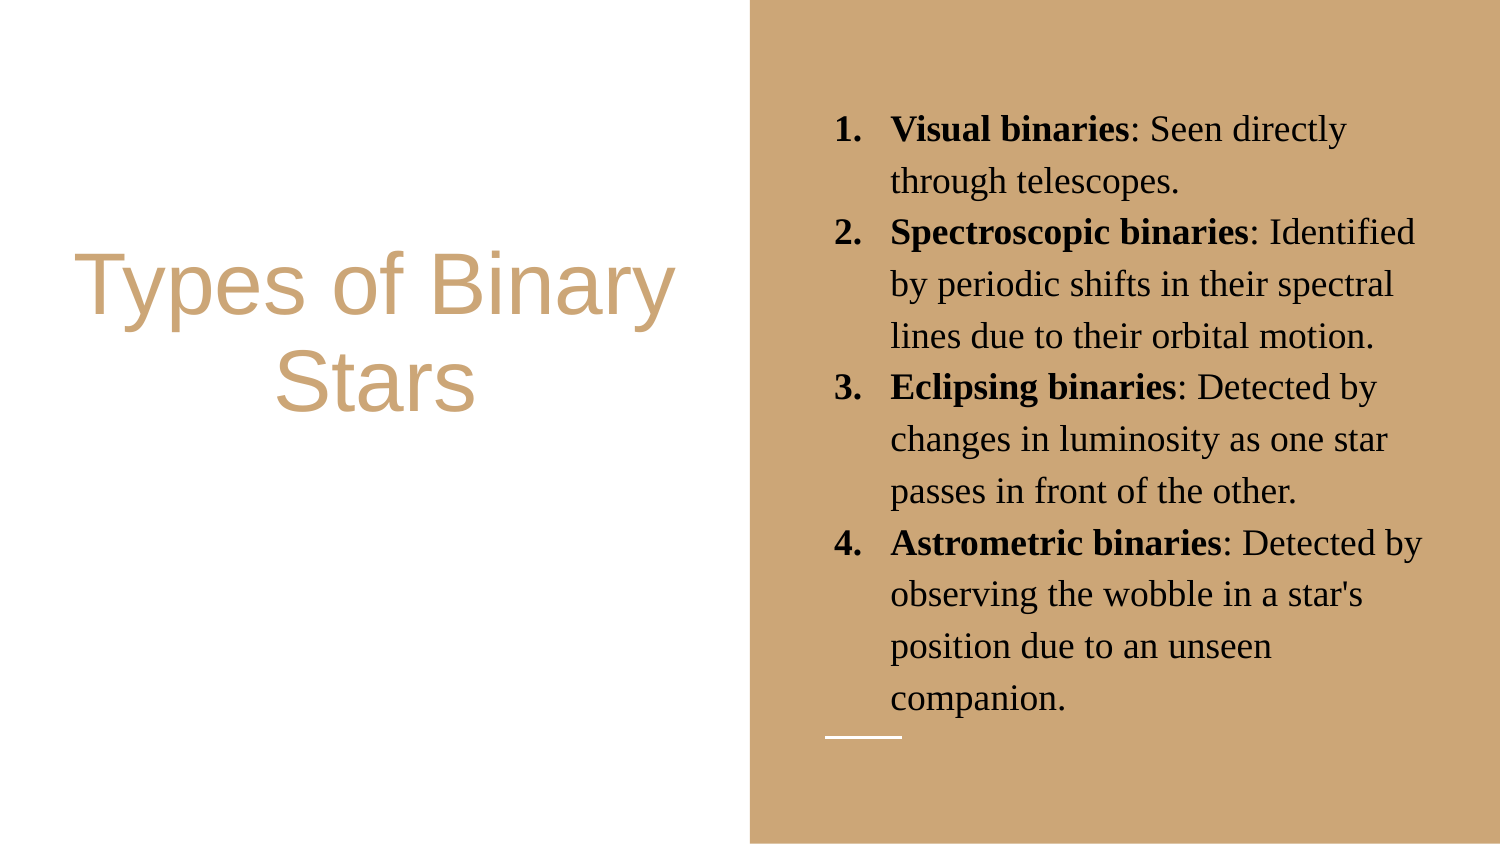

Visual binaries: Seen directly through telescopes.
Spectroscopic binaries: Identified by periodic shifts in their spectral lines due to their orbital motion.
Eclipsing binaries: Detected by changes in luminosity as one star passes in front of the other.
Astrometric binaries: Detected by observing the wobble in a star's position due to an unseen companion.
# Types of Binary Stars